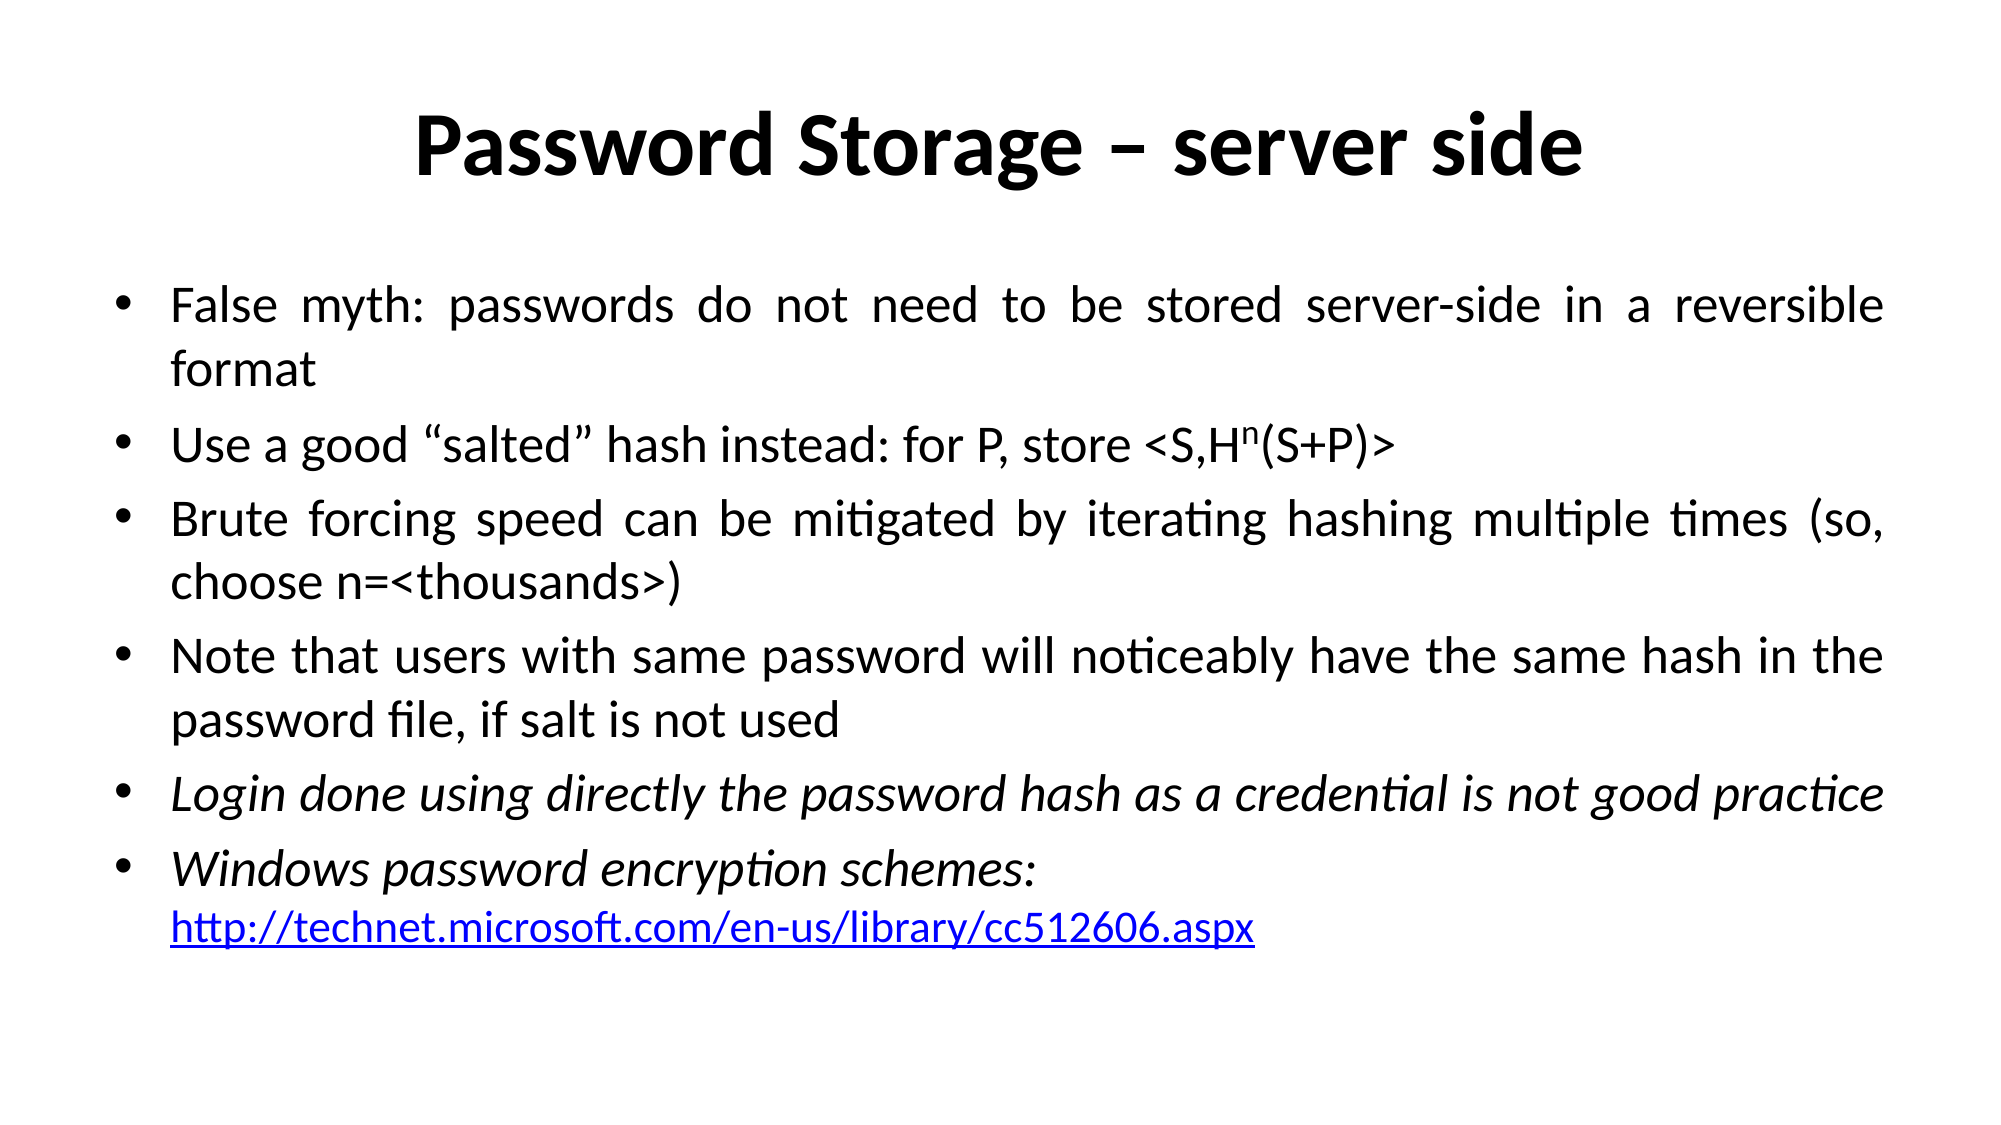

# Password Storage – server side
False myth: passwords do not need to be stored server-side in a reversible format
Use a good “salted” hash instead: for P, store <S,Hn(S+P)>
Brute forcing speed can be mitigated by iterating hashing multiple times (so, choose n=<thousands>)
Note that users with same password will noticeably have the same hash in the password file, if salt is not used
Login done using directly the password hash as a credential is not good practice
Windows password encryption schemes: http://technet.microsoft.com/en-us/library/cc512606.aspx